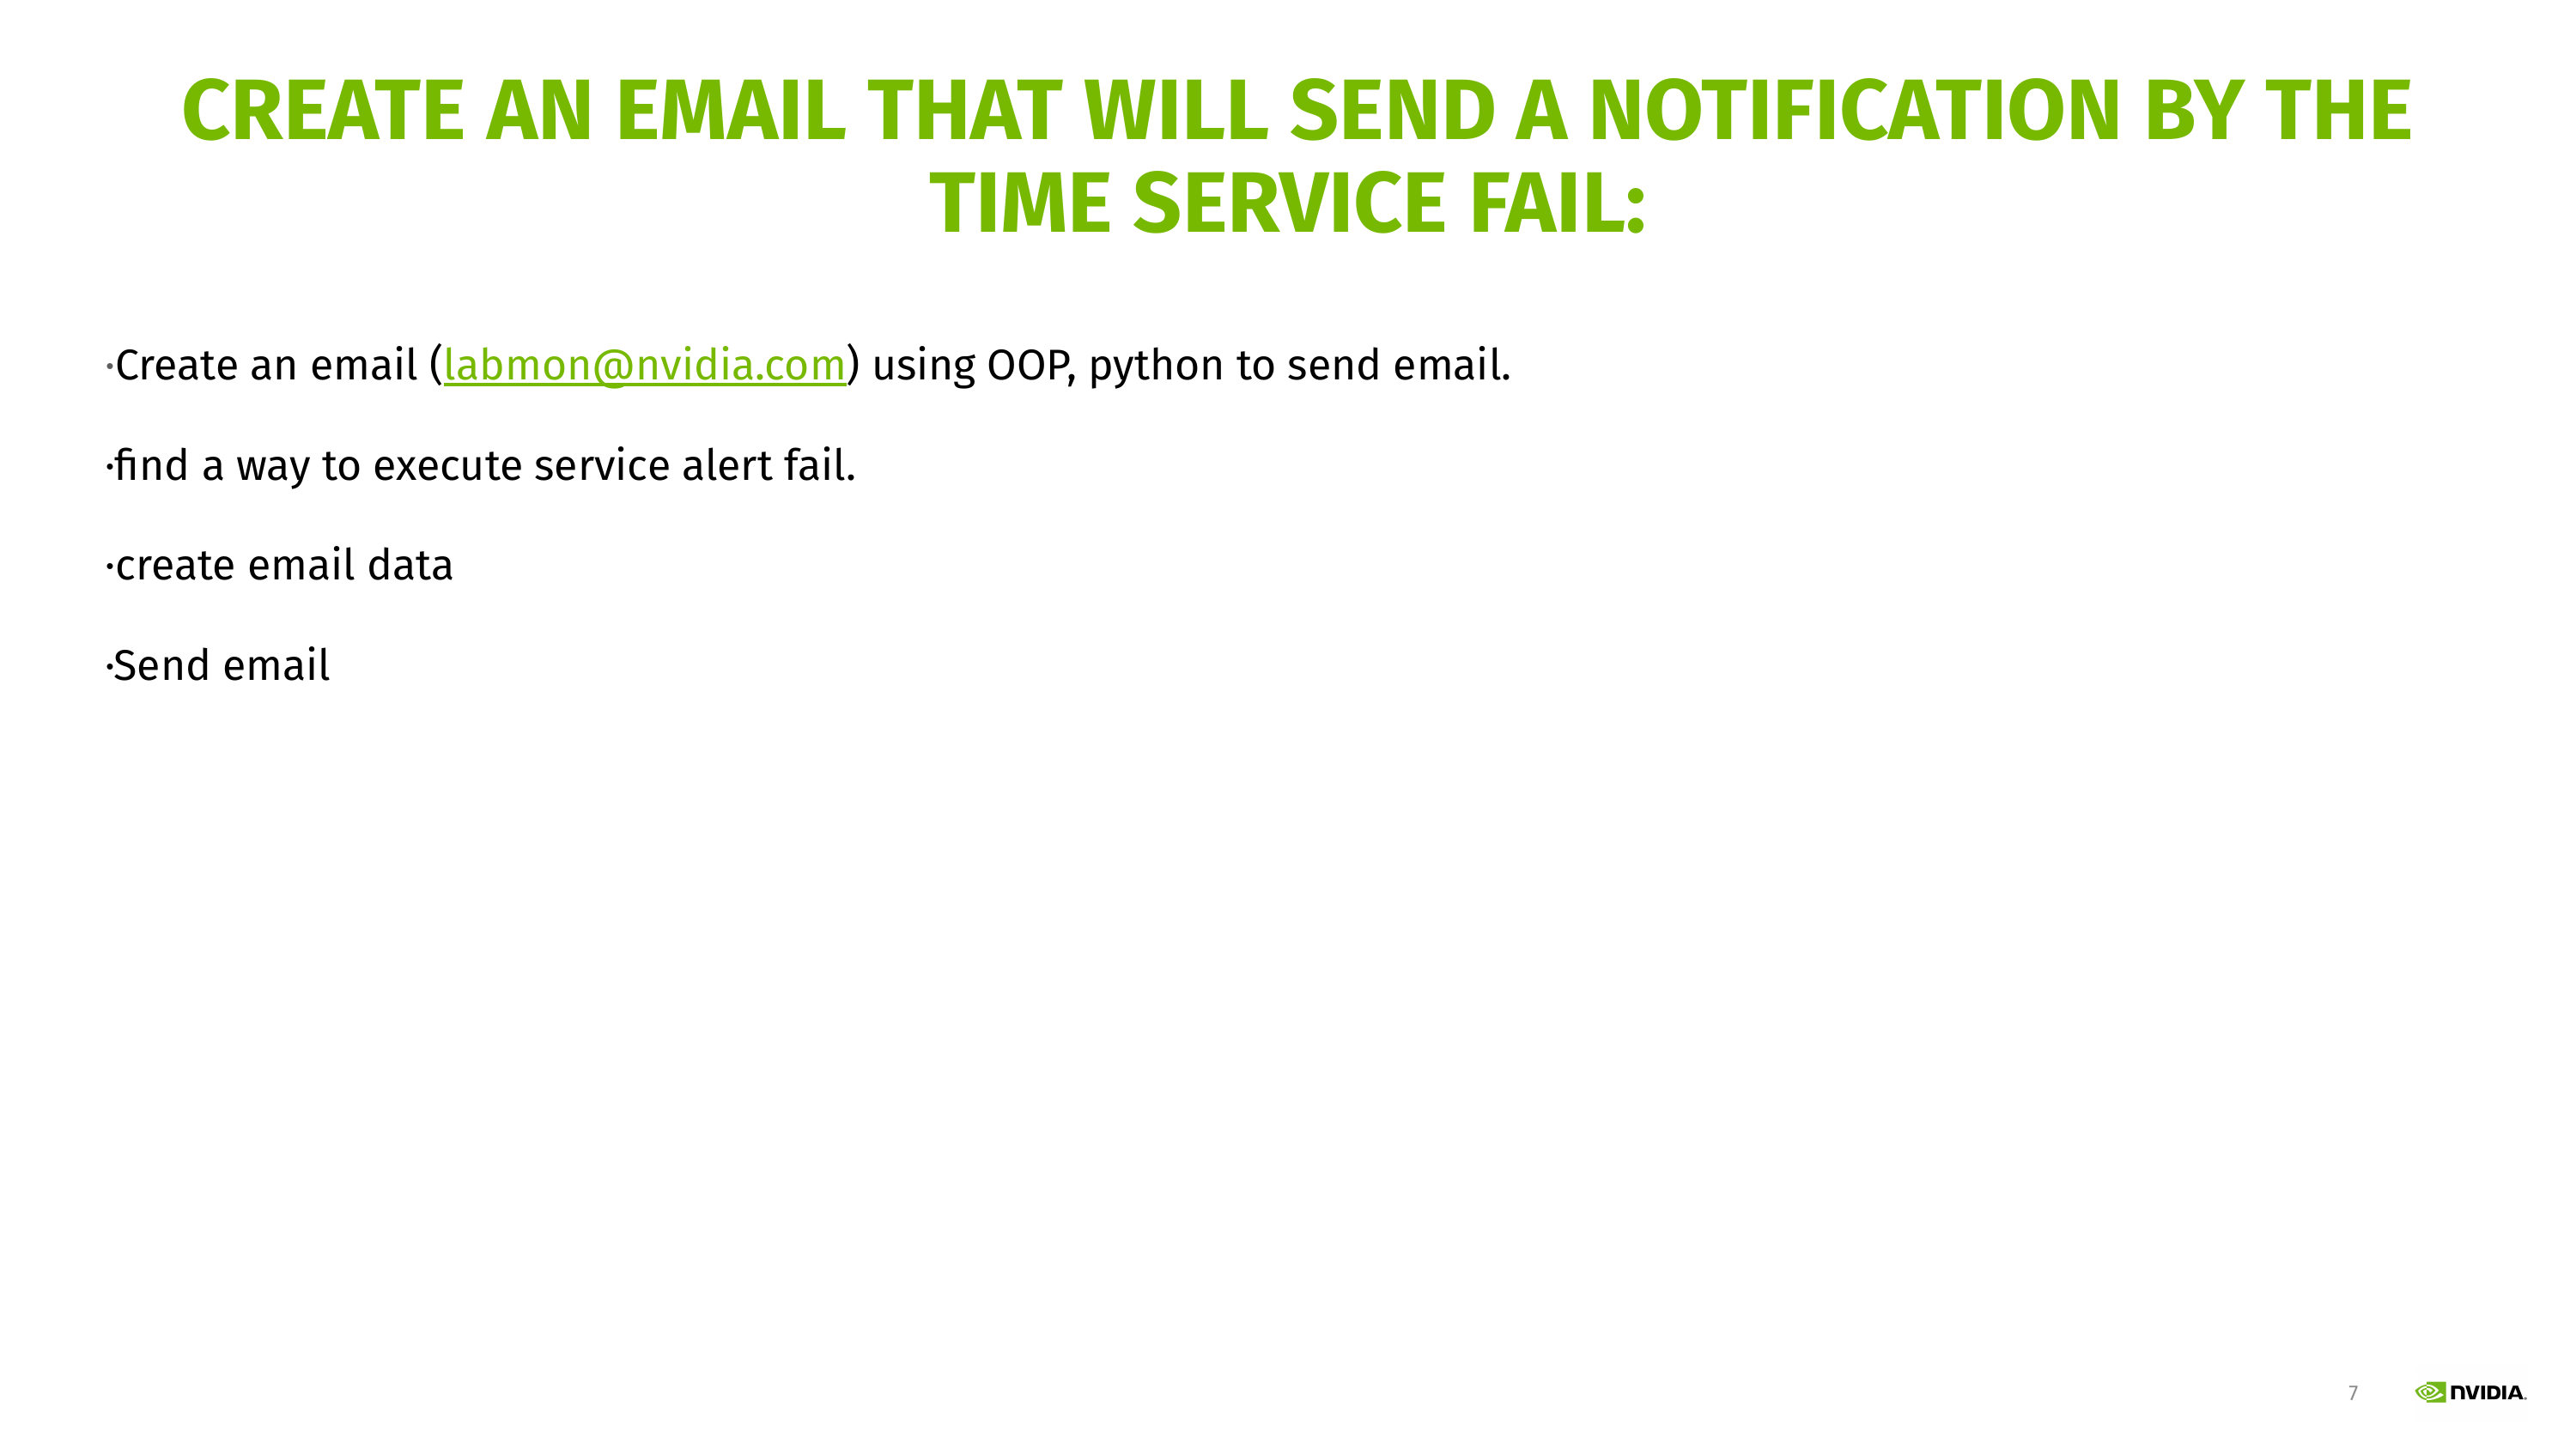

# create an email that will send a notification by the time service fail:
·Create an email (labmon@nvidia.com) using OOP, python to send email.
·find a way to execute service alert fail.
·create email data
·Send email